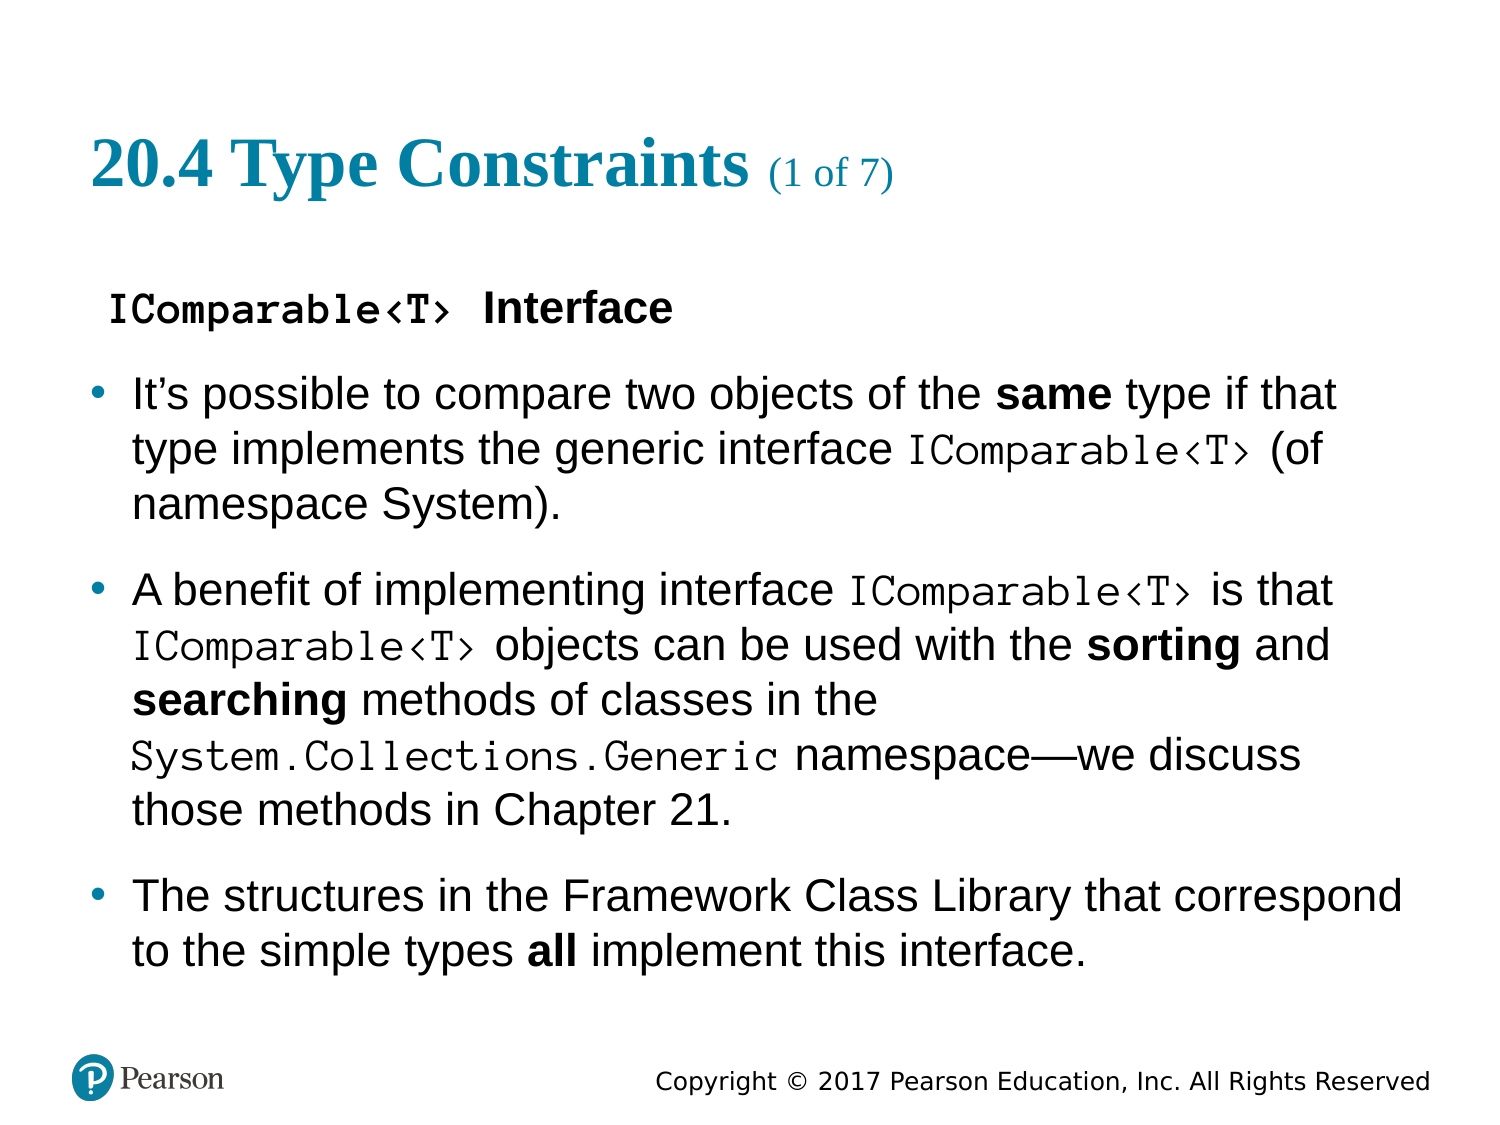

# 20.4 Type Constraints (1 of 7)
IComparable<T> Interface
It’s possible to compare two objects of the same type if that type implements the generic interface IComparable<T> (of namespace System).
A benefit of implementing interface IComparable<T> is that IComparable<T> objects can be used with the sorting and searching methods of classes in the System.Collections.Generic namespace—we discuss those methods in Chapter 21.
The structures in the Framework Class Library that correspond to the simple types all implement this interface.